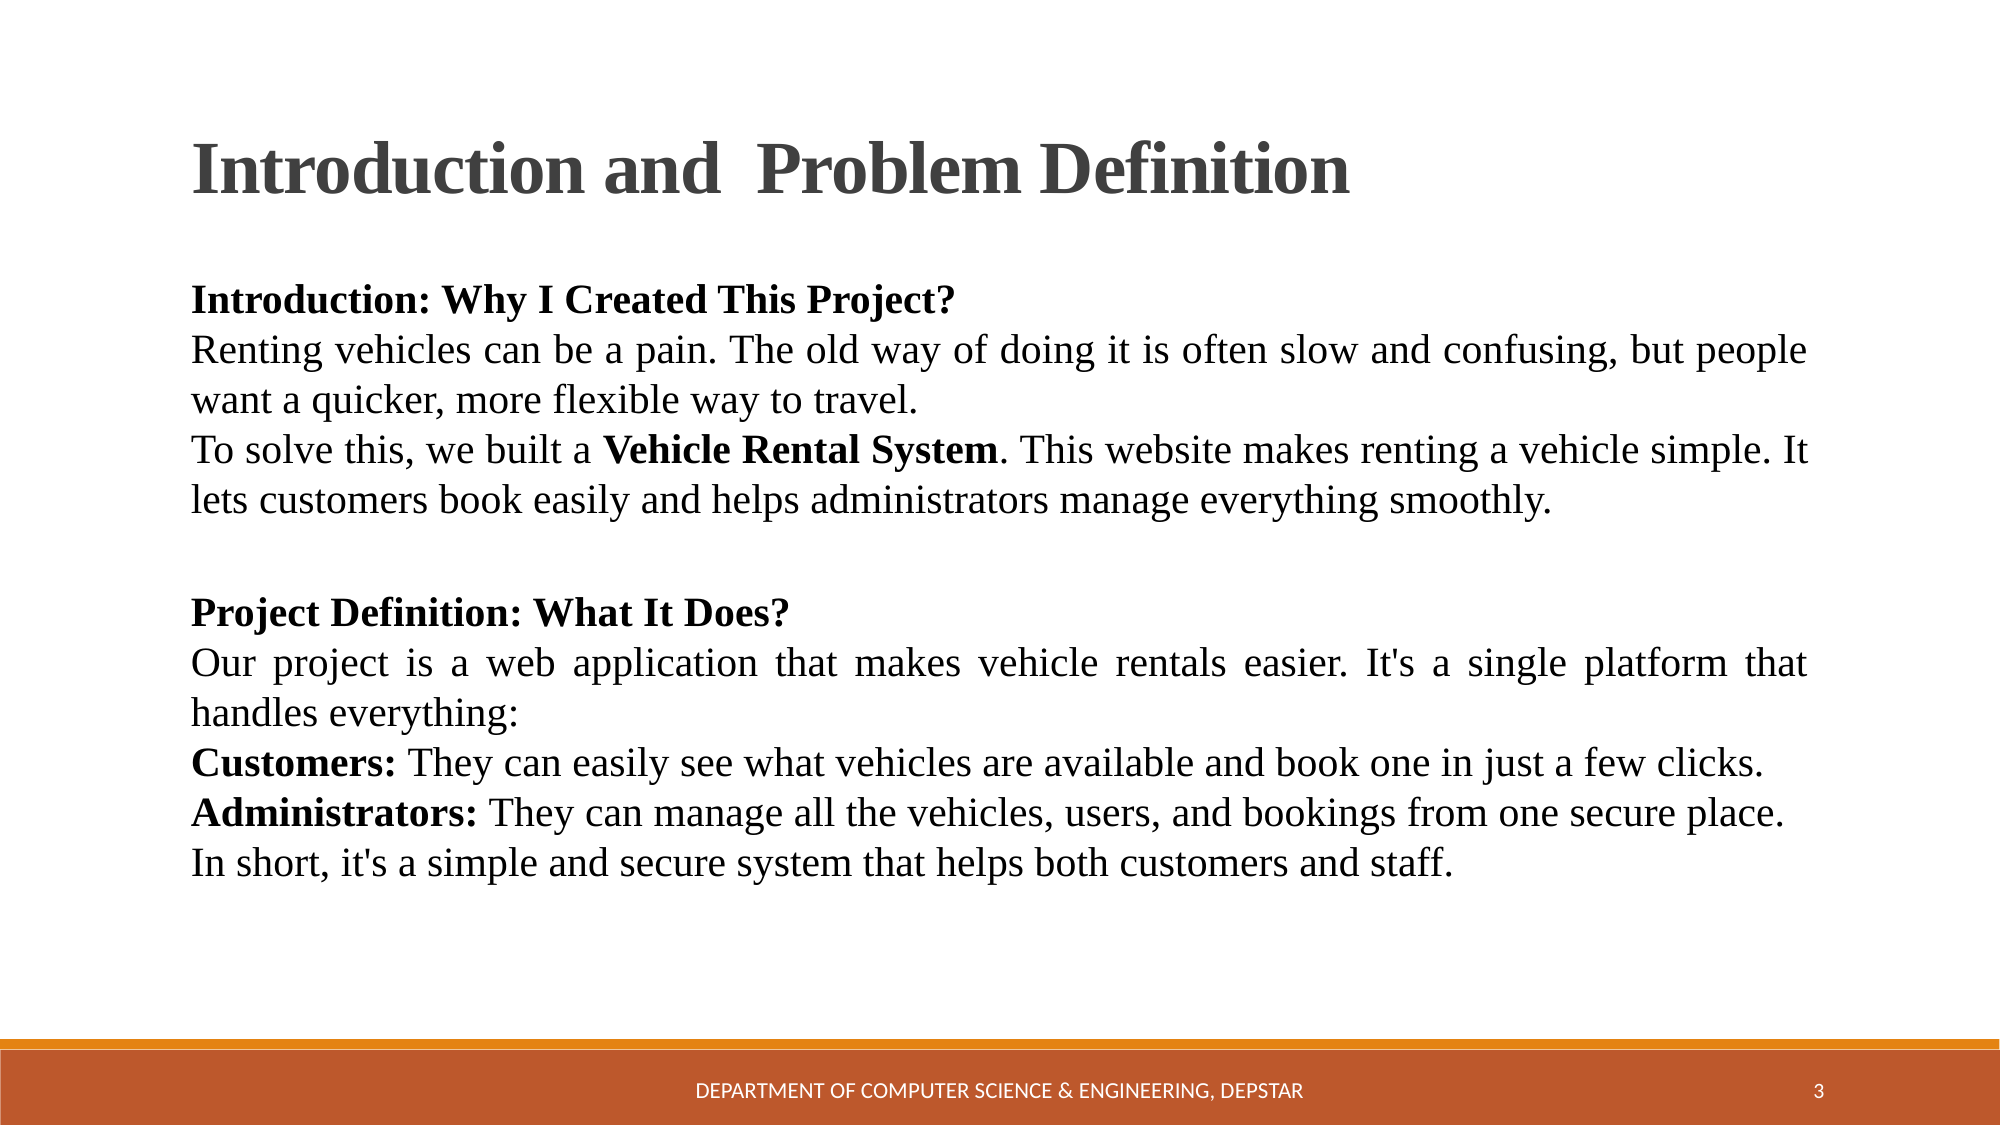

Introduction and  Problem Definition
Introduction: Why I Created This Project?
Renting vehicles can be a pain. The old way of doing it is often slow and confusing, but people want a quicker, more flexible way to travel.
To solve this, we built a Vehicle Rental System. This website makes renting a vehicle simple. It lets customers book easily and helps administrators manage everything smoothly.

Project Definition: What It Does?
Our project is a web application that makes vehicle rentals easier. It's a single platform that handles everything:
Customers: They can easily see what vehicles are available and book one in just a few clicks.
Administrators: They can manage all the vehicles, users, and bookings from one secure place.
In short, it's a simple and secure system that helps both customers and staff.

Department of Computer Science & Engineering, DEPSTAR
3